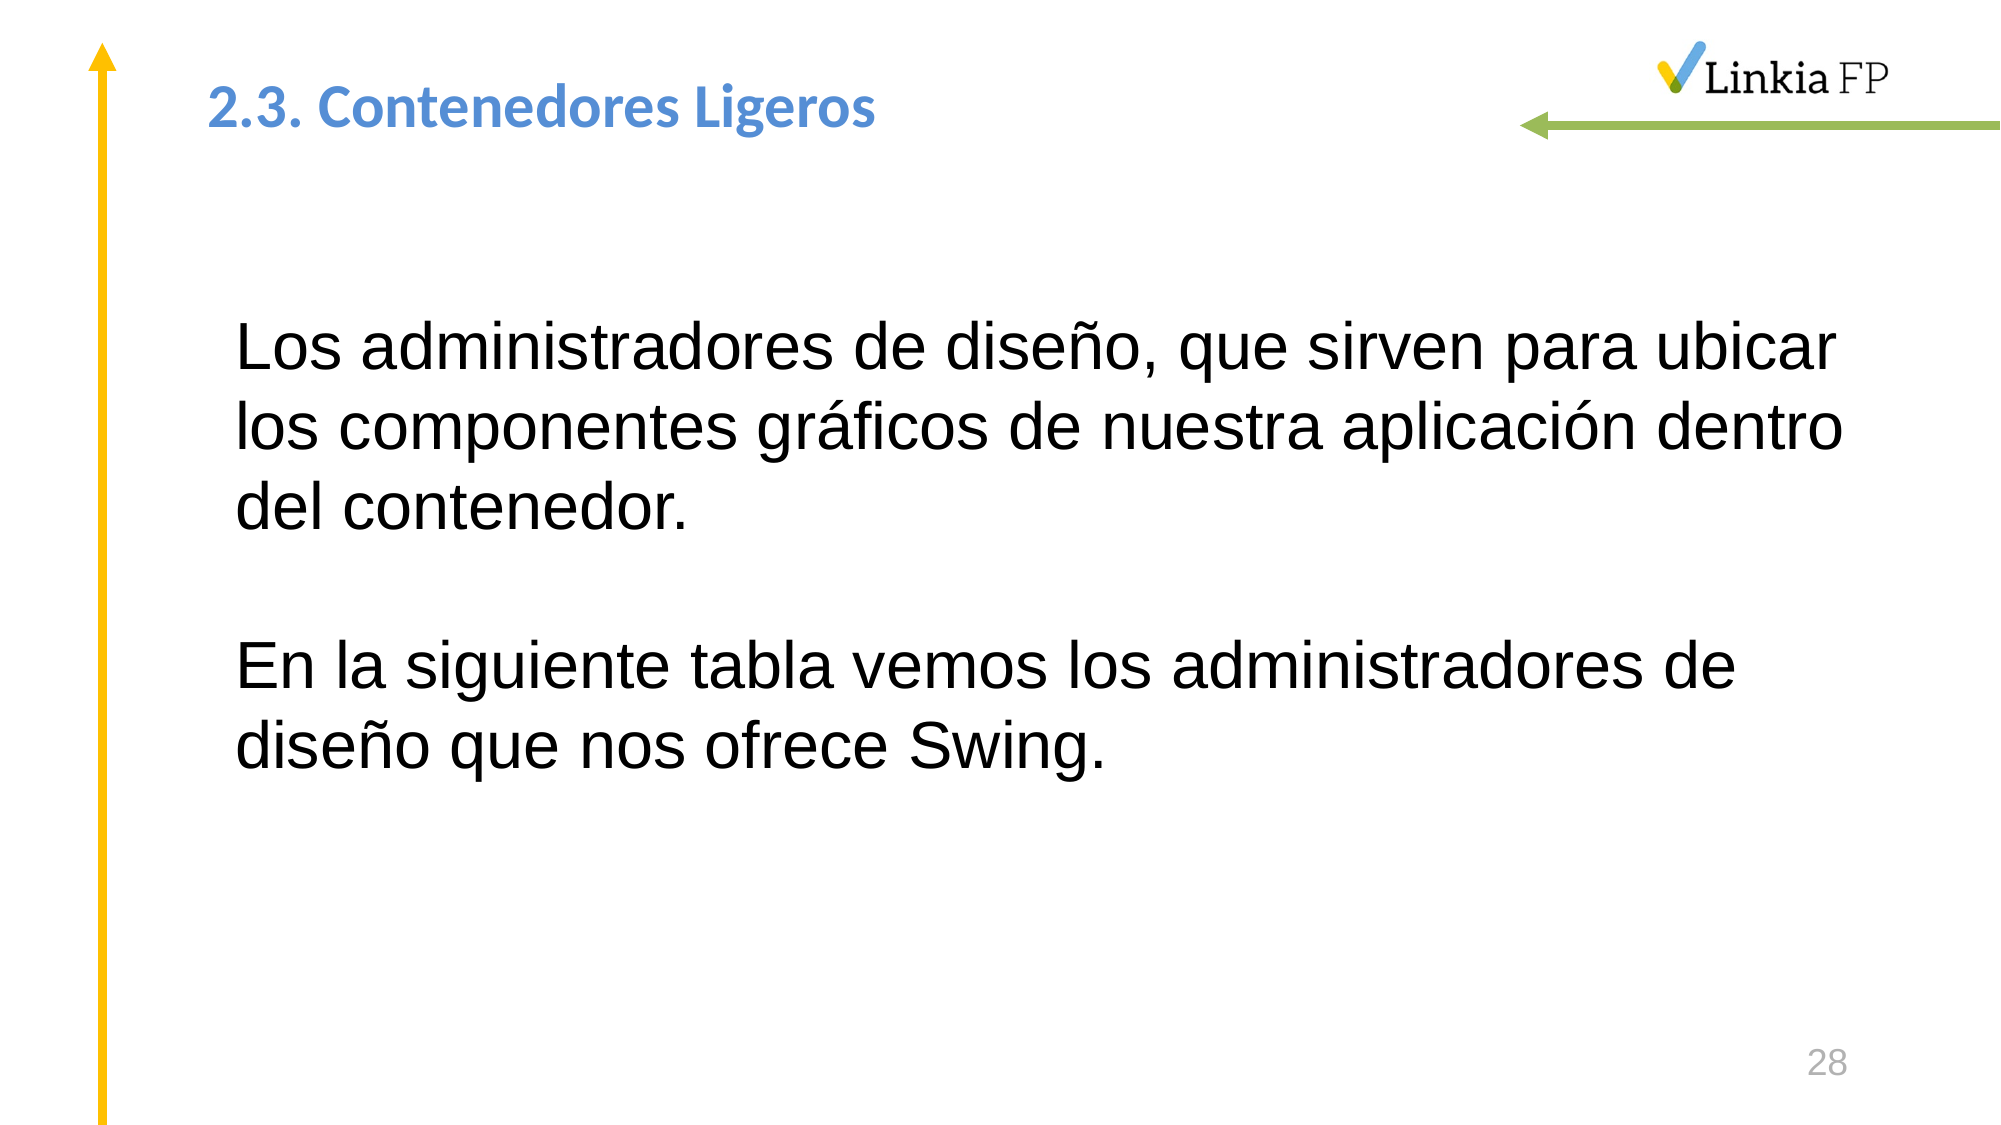

# 2.3. Contenedores Ligeros
Los administradores de diseño, que sirven para ubicar los componentes gráficos de nuestra aplicación dentro del contenedor.

En la siguiente tabla vemos los administradores de diseño que nos ofrece Swing.

28